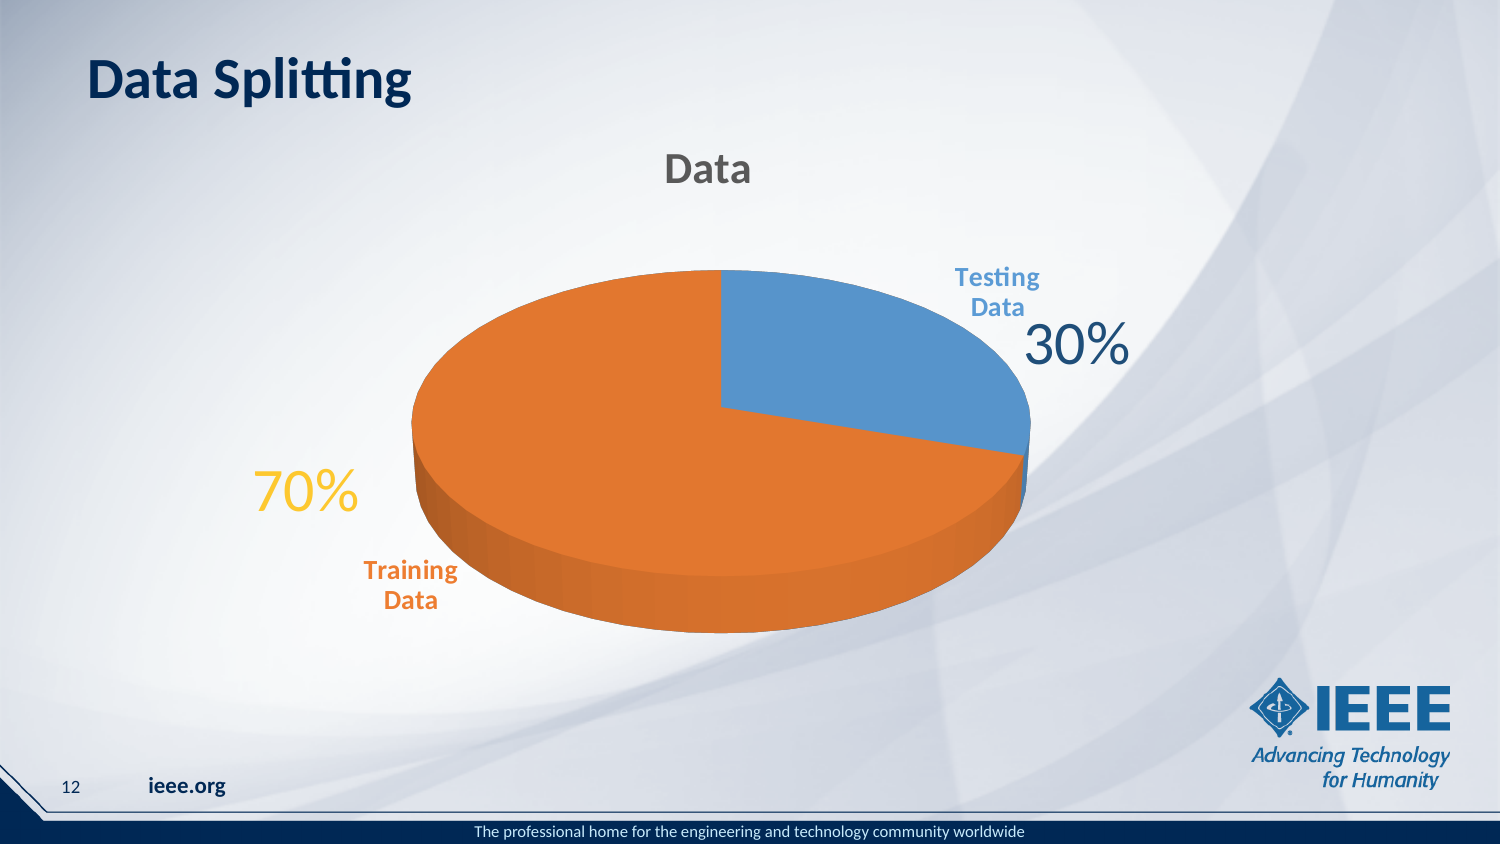

# Data Splitting

[unsupported chart]

30%
70%
12